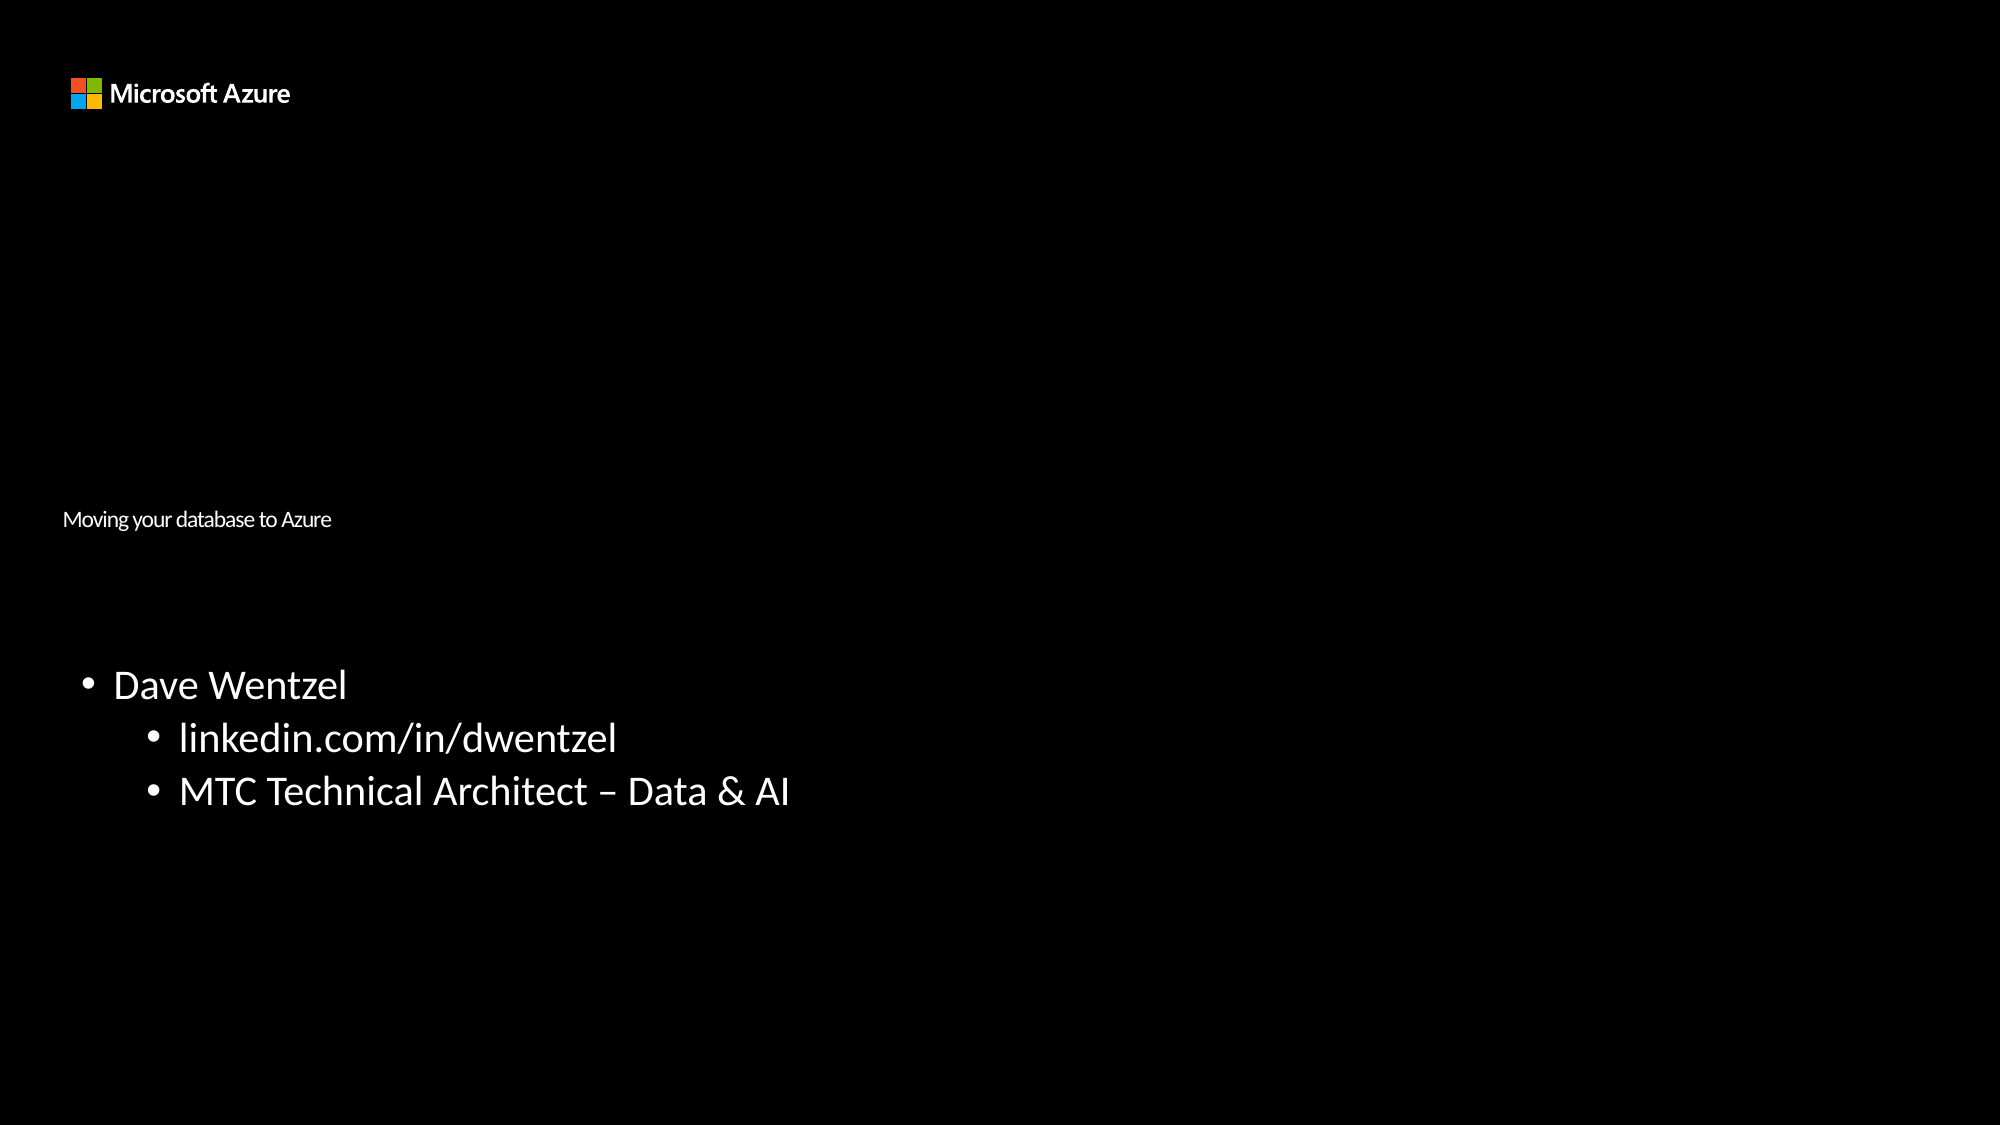

# Moving your database to Azure
Dave Wentzel
linkedin.com/in/dwentzel
MTC Technical Architect – Data & AI